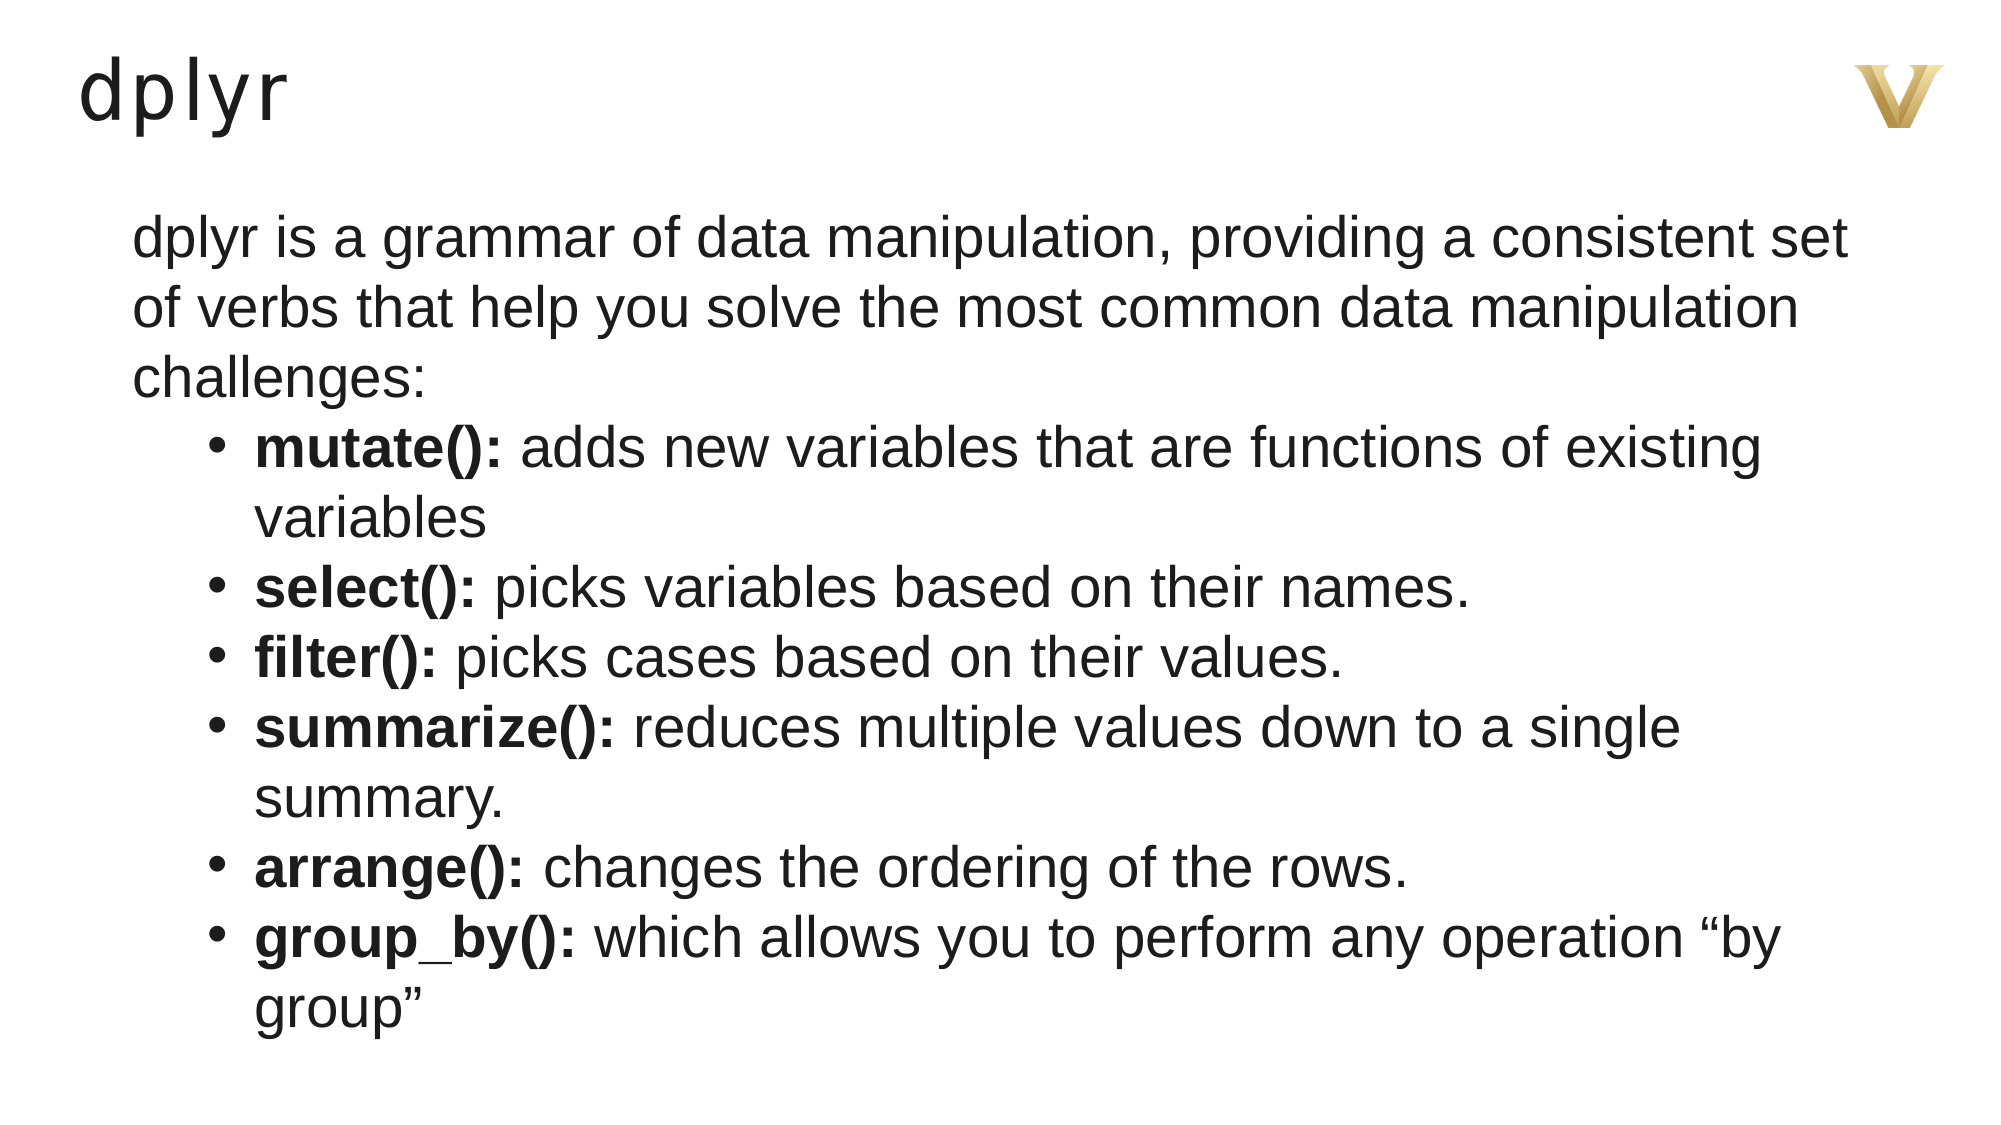

dplyr
dplyr is a grammar of data manipulation, providing a consistent set of verbs that help you solve the most common data manipulation challenges:
mutate(): adds new variables that are functions of existing variables
select(): picks variables based on their names.
filter(): picks cases based on their values.
summarize(): reduces multiple values down to a single summary.
arrange(): changes the ordering of the rows.
group_by(): which allows you to perform any operation “by group”